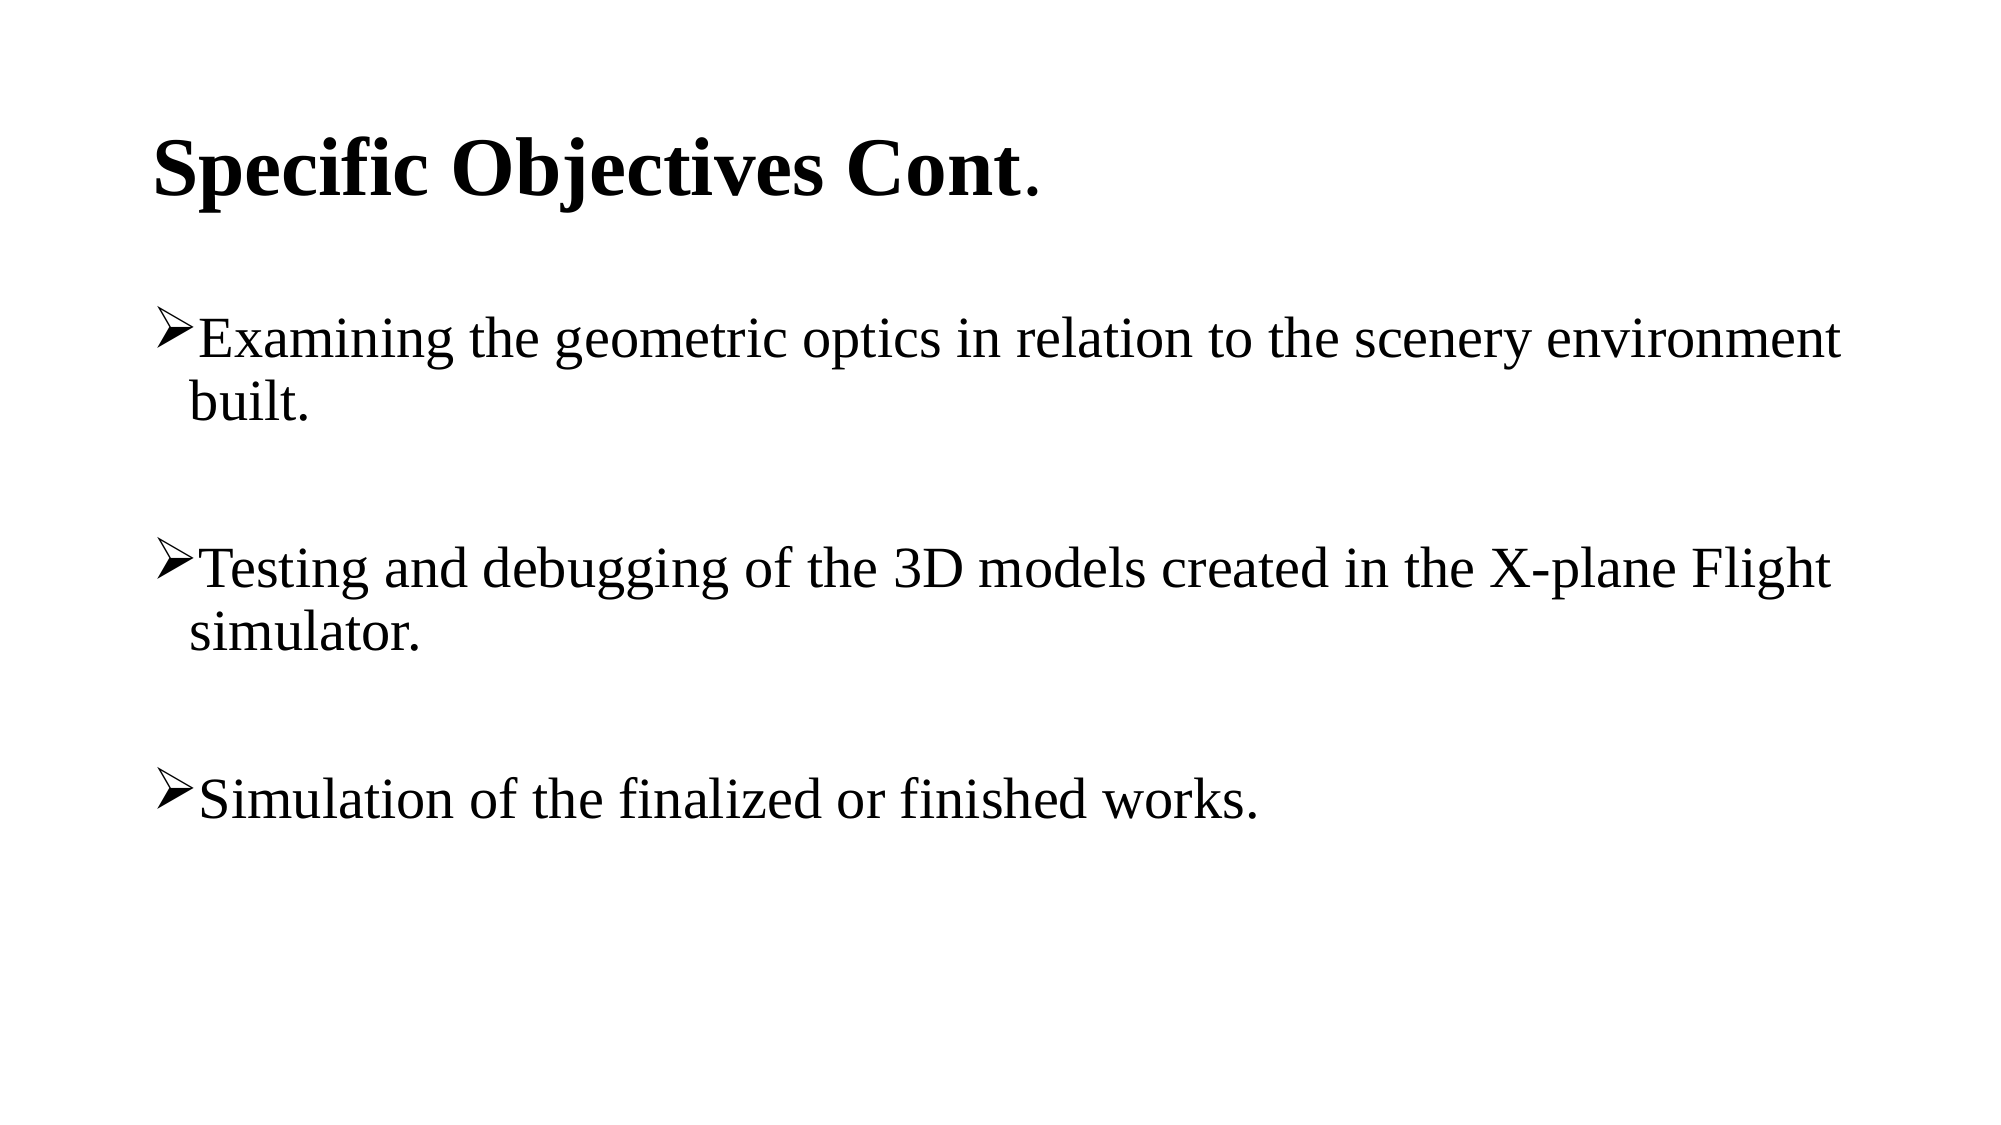

# Specific Objectives Cont.
Examining the geometric optics in relation to the scenery environment built.

Testing and debugging of the 3D models created in the X-plane Flight simulator.

Simulation of the finalized or finished works.